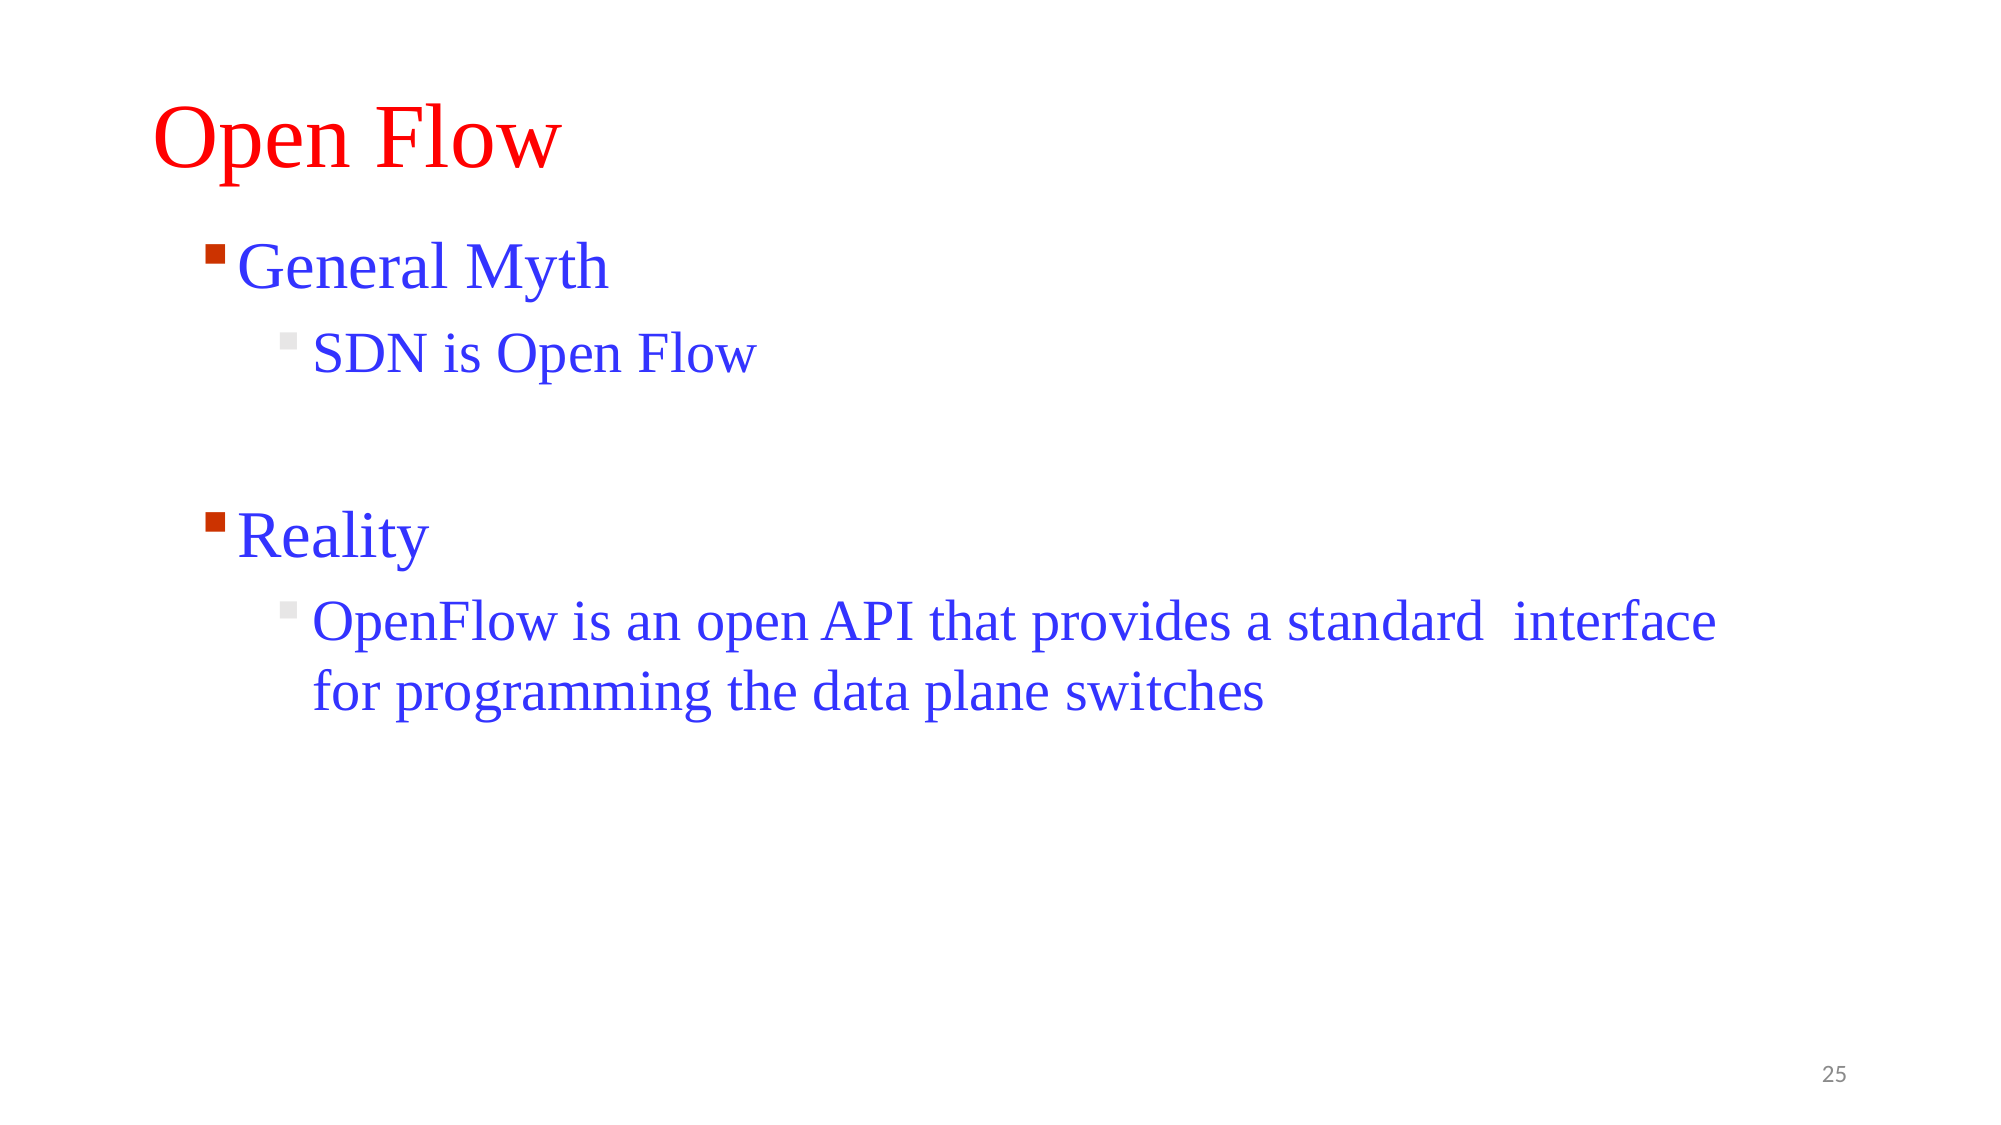

# Open Flow
General Myth
SDN is Open Flow

Reality
OpenFlow is an open API that provides a standard  interface for programming the data plane switches
25